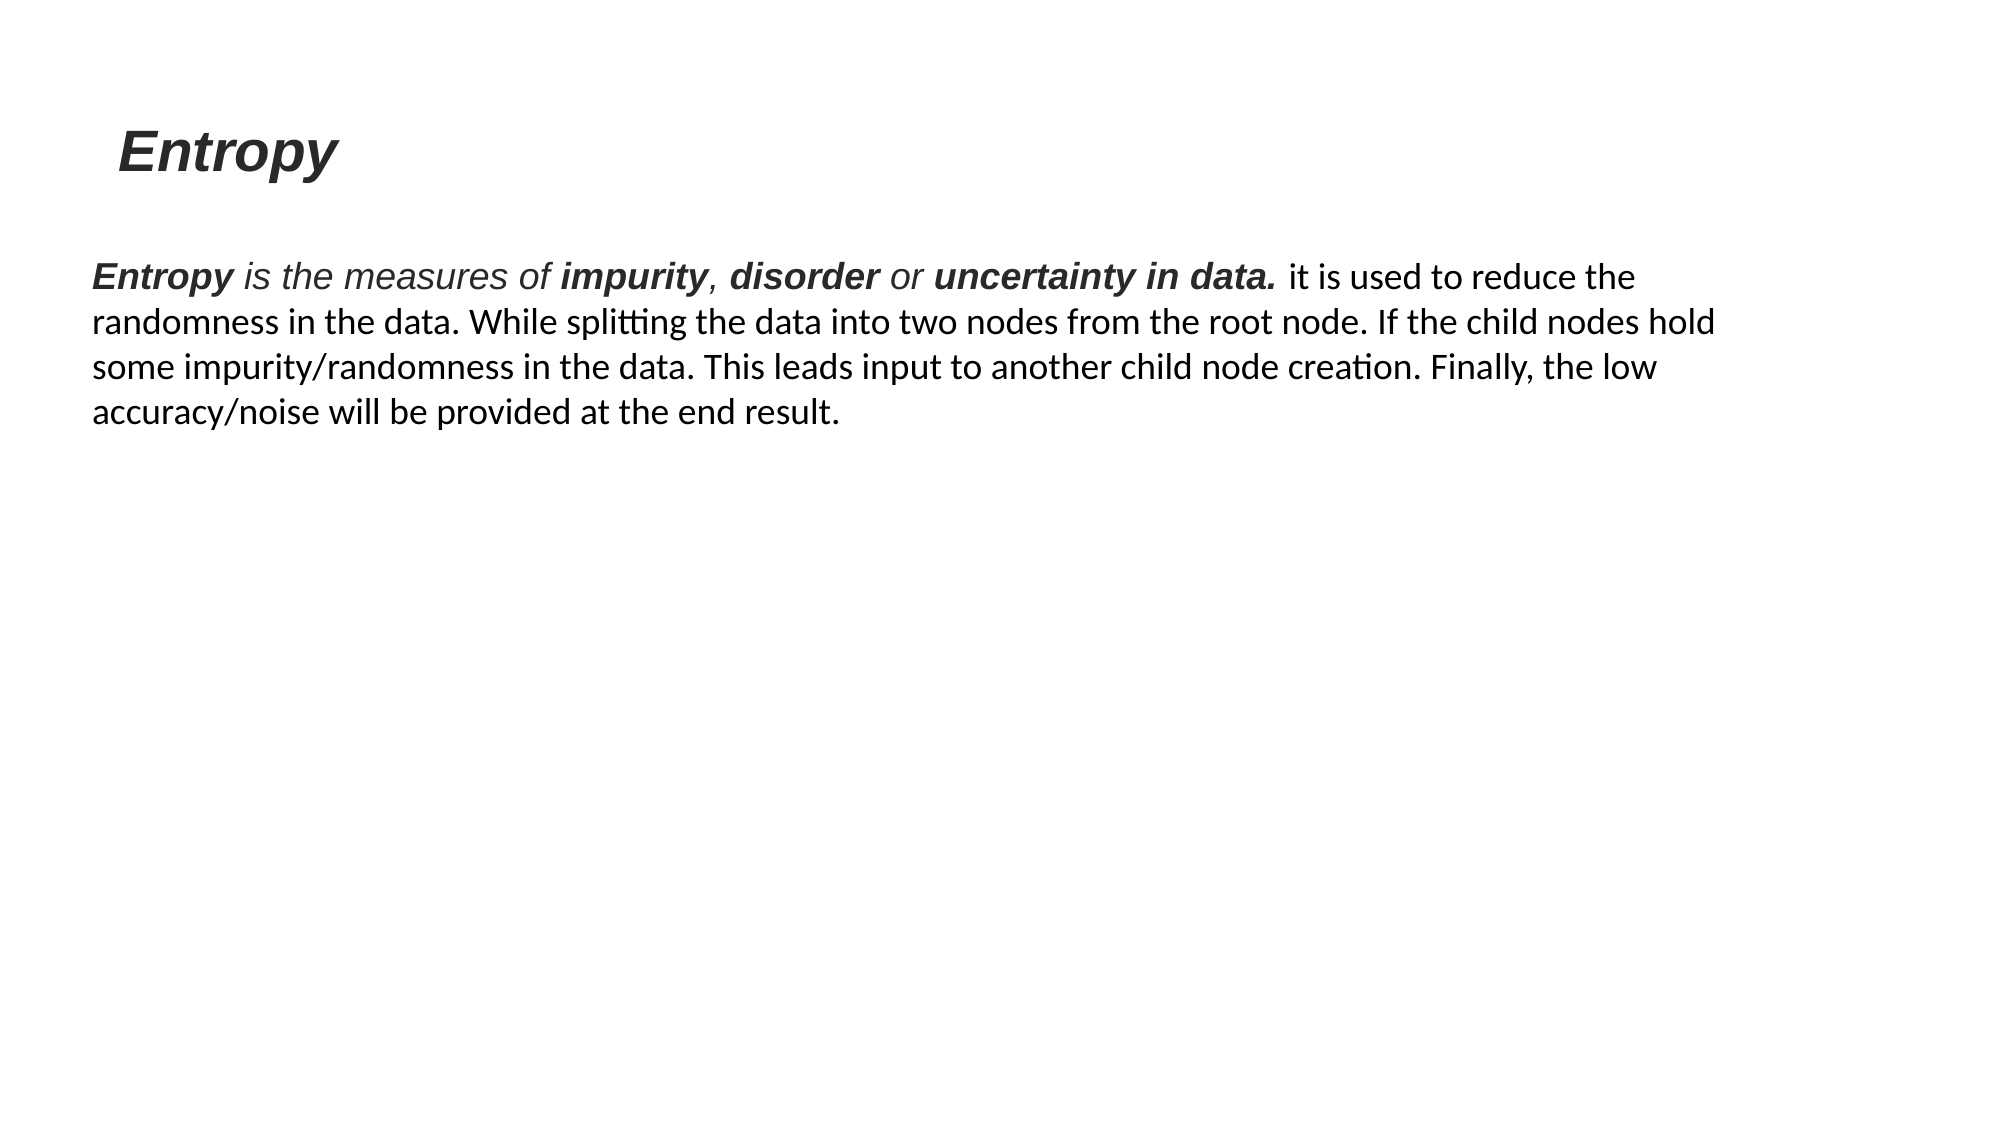

Entropy
Entropy is the measures of impurity, disorder or uncertainty in data. it is used to reduce the randomness in the data. While splitting the data into two nodes from the root node. If the child nodes hold some impurity/randomness in the data. This leads input to another child node creation. Finally, the low accuracy/noise will be provided at the end result.